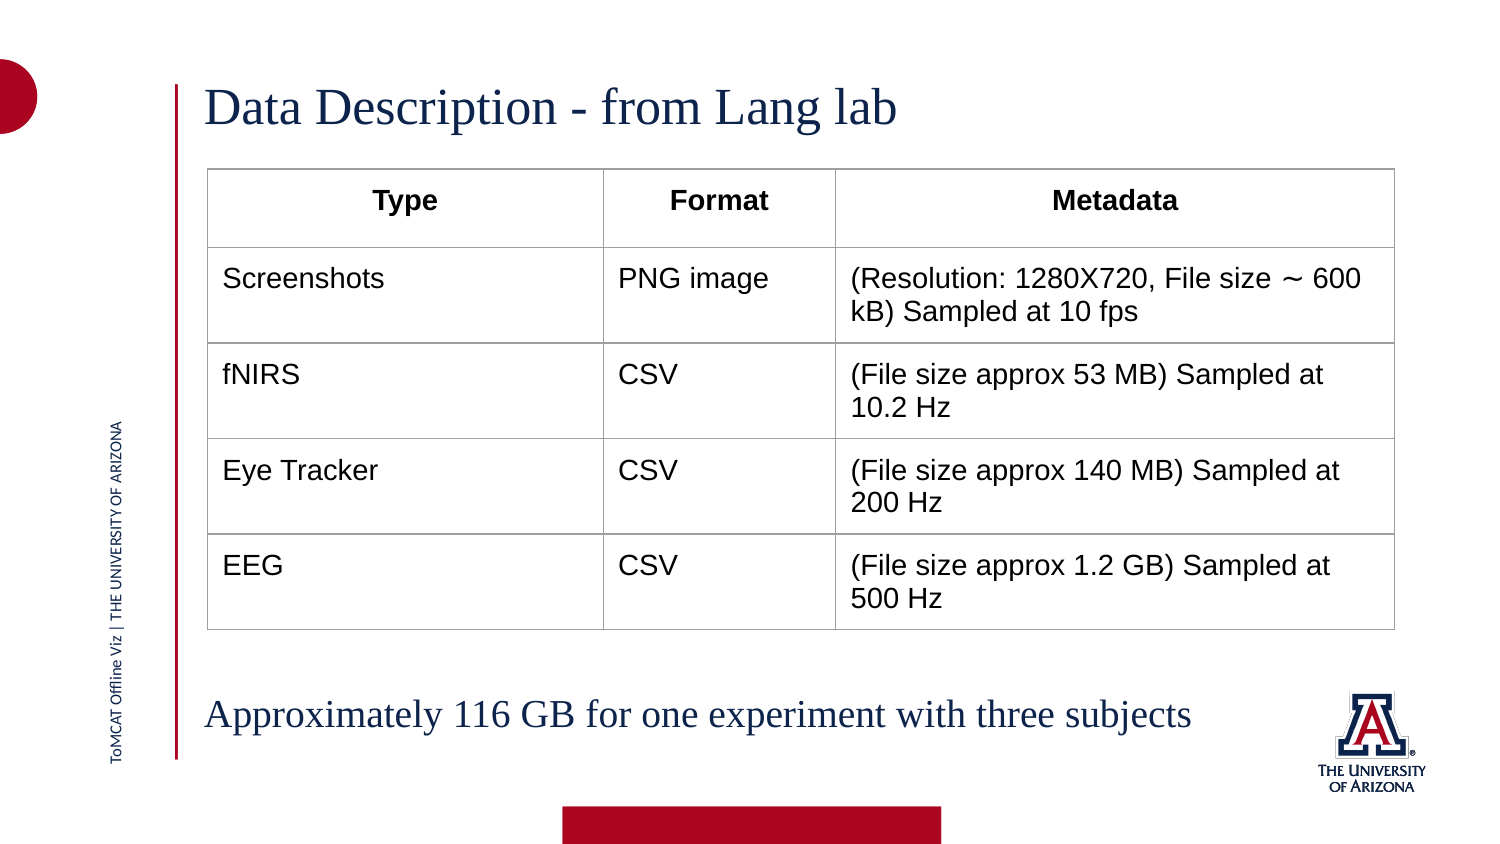

# Data Description - from Lang lab
| Type | Format | Metadata |
| --- | --- | --- |
| Screenshots | PNG image | (Resolution: 1280X720, File size ∼ 600 kB) Sampled at 10 fps |
| fNIRS | CSV | (File size approx 53 MB) Sampled at 10.2 Hz |
| Eye Tracker | CSV | (File size approx 140 MB) Sampled at 200 Hz |
| EEG | CSV | (File size approx 1.2 GB) Sampled at 500 Hz |
ToMCAT Offline Viz | THE UNIVERSITY OF ARIZONA
Approximately 116 GB for one experiment with three subjects